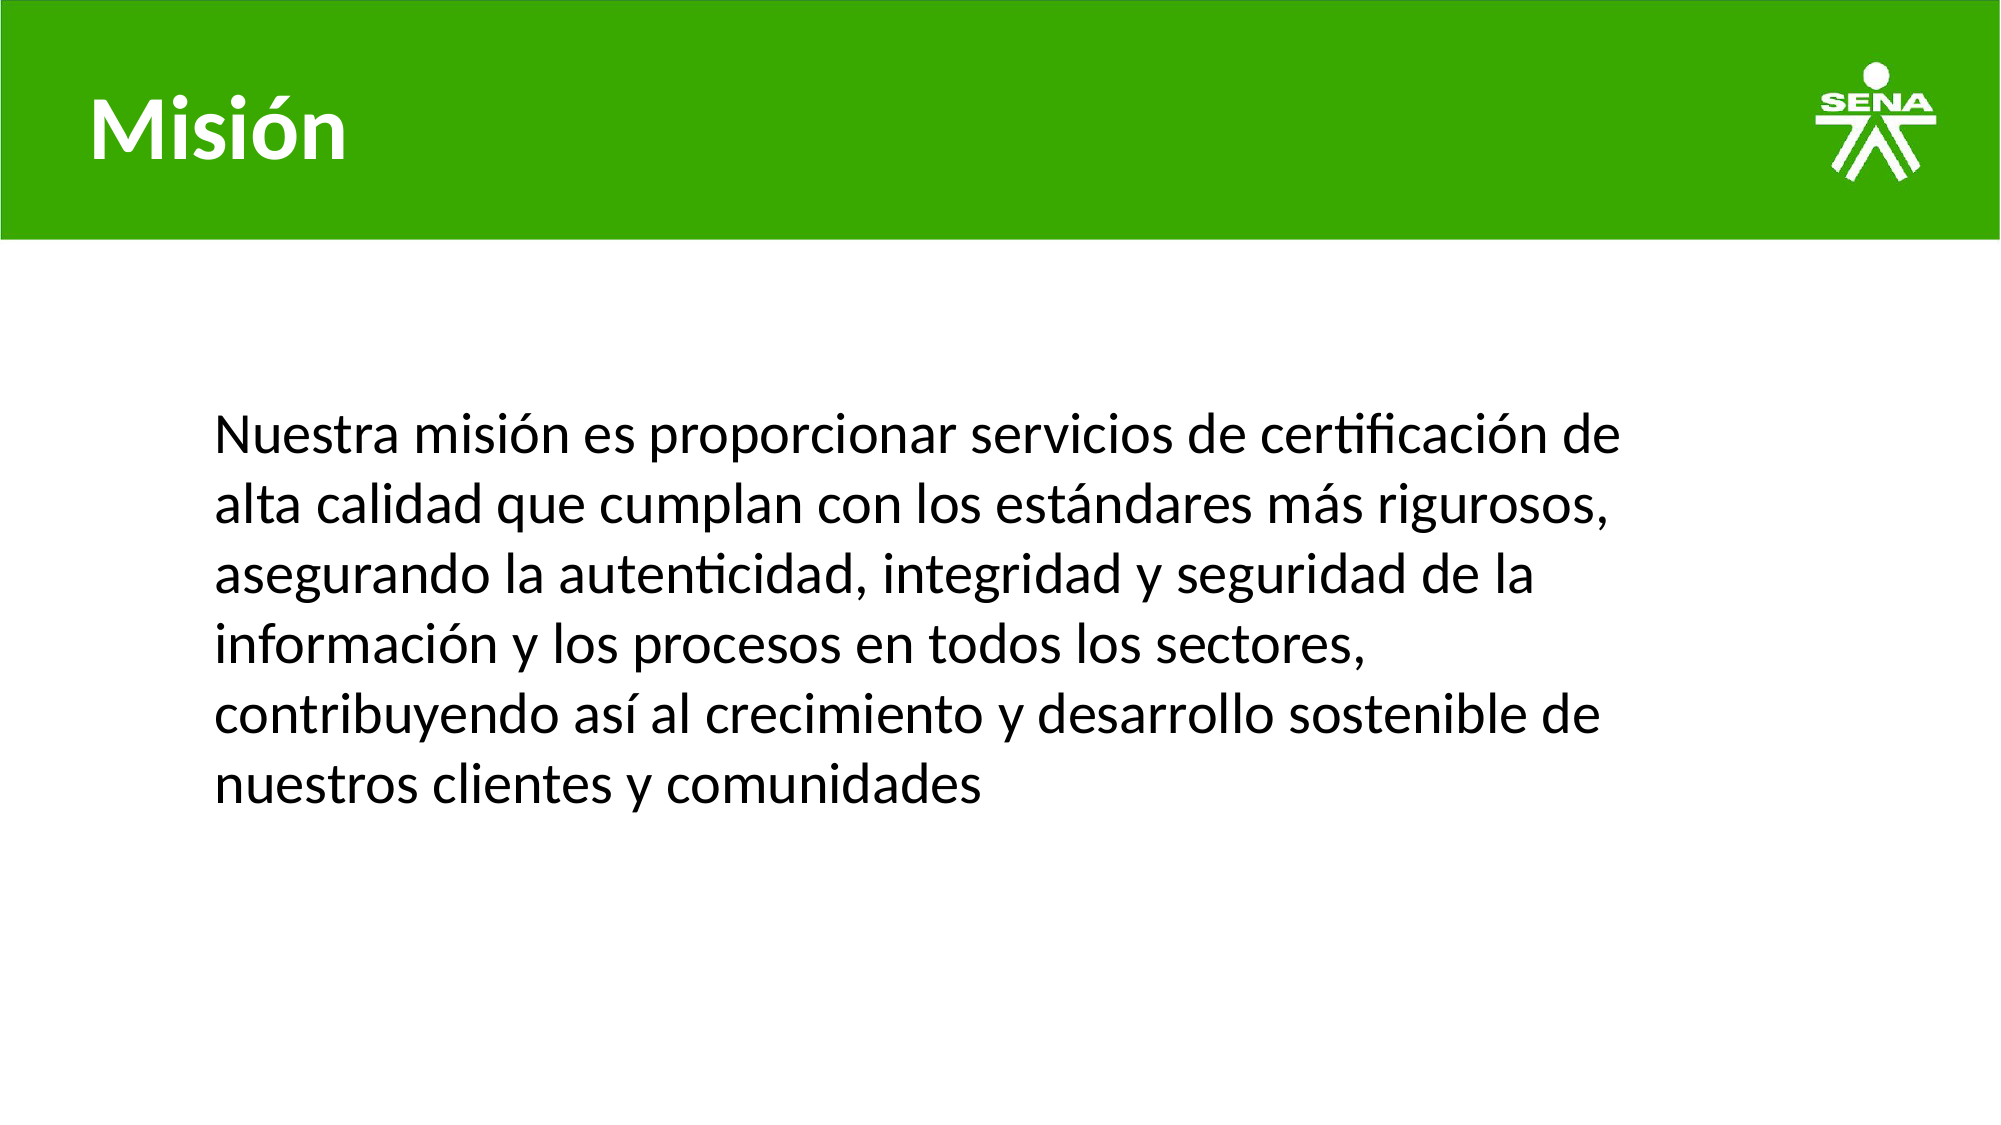

# Misión
Nuestra misión es proporcionar servicios de certificación de alta calidad que cumplan con los estándares más rigurosos, asegurando la autenticidad, integridad y seguridad de la información y los procesos en todos los sectores, contribuyendo así al crecimiento y desarrollo sostenible de nuestros clientes y comunidades